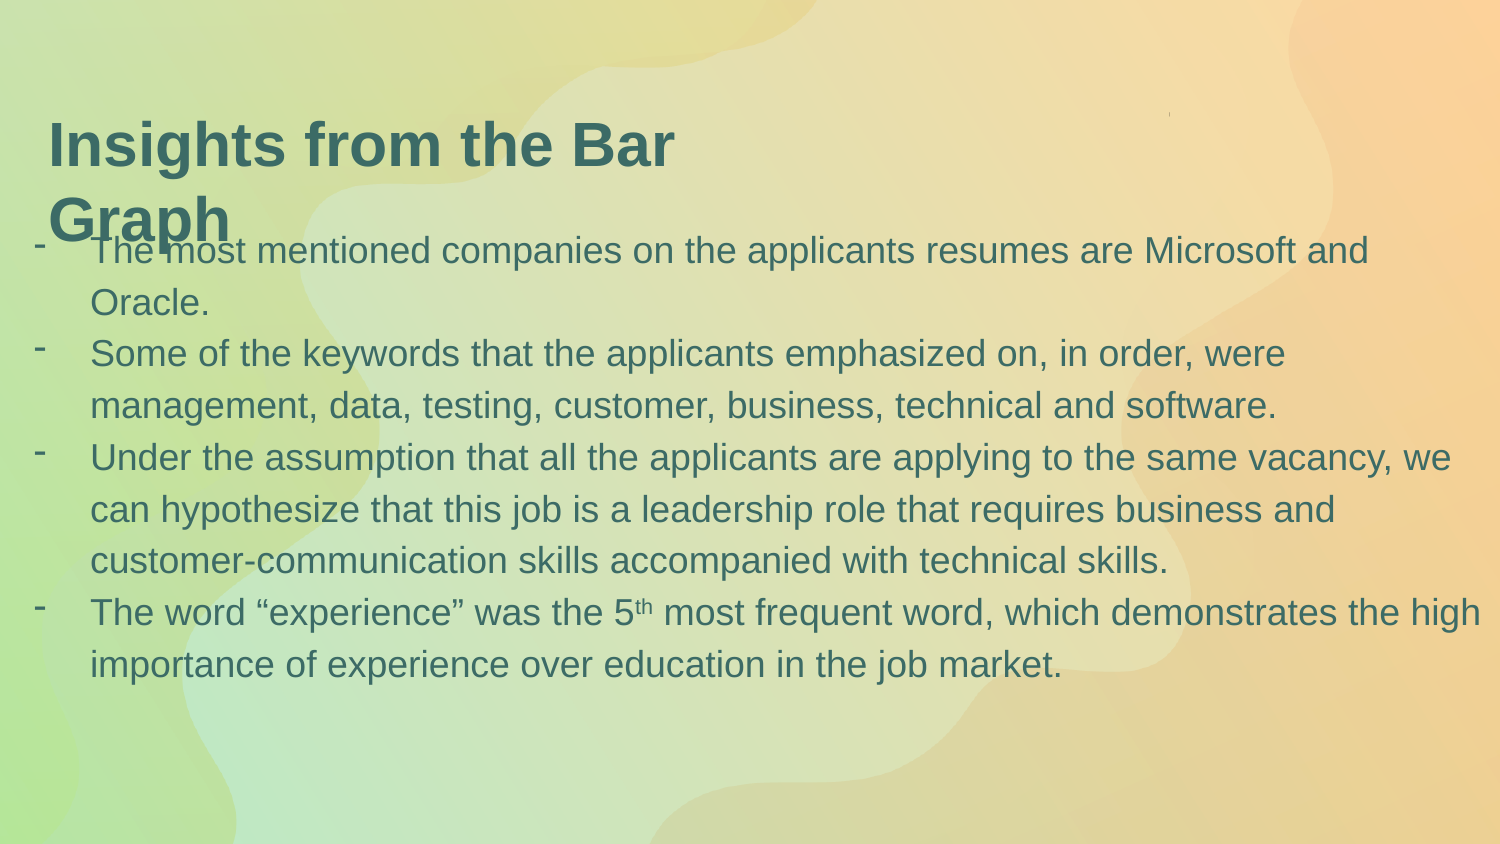

# Insights from the Bar Graph
The most mentioned companies on the applicants resumes are Microsoft and Oracle.
Some of the keywords that the applicants emphasized on, in order, were management, data, testing, customer, business, technical and software.
Under the assumption that all the applicants are applying to the same vacancy, we can hypothesize that this job is a leadership role that requires business and customer-communication skills accompanied with technical skills.
The word “experience” was the 5th most frequent word, which demonstrates the high importance of experience over education in the job market.